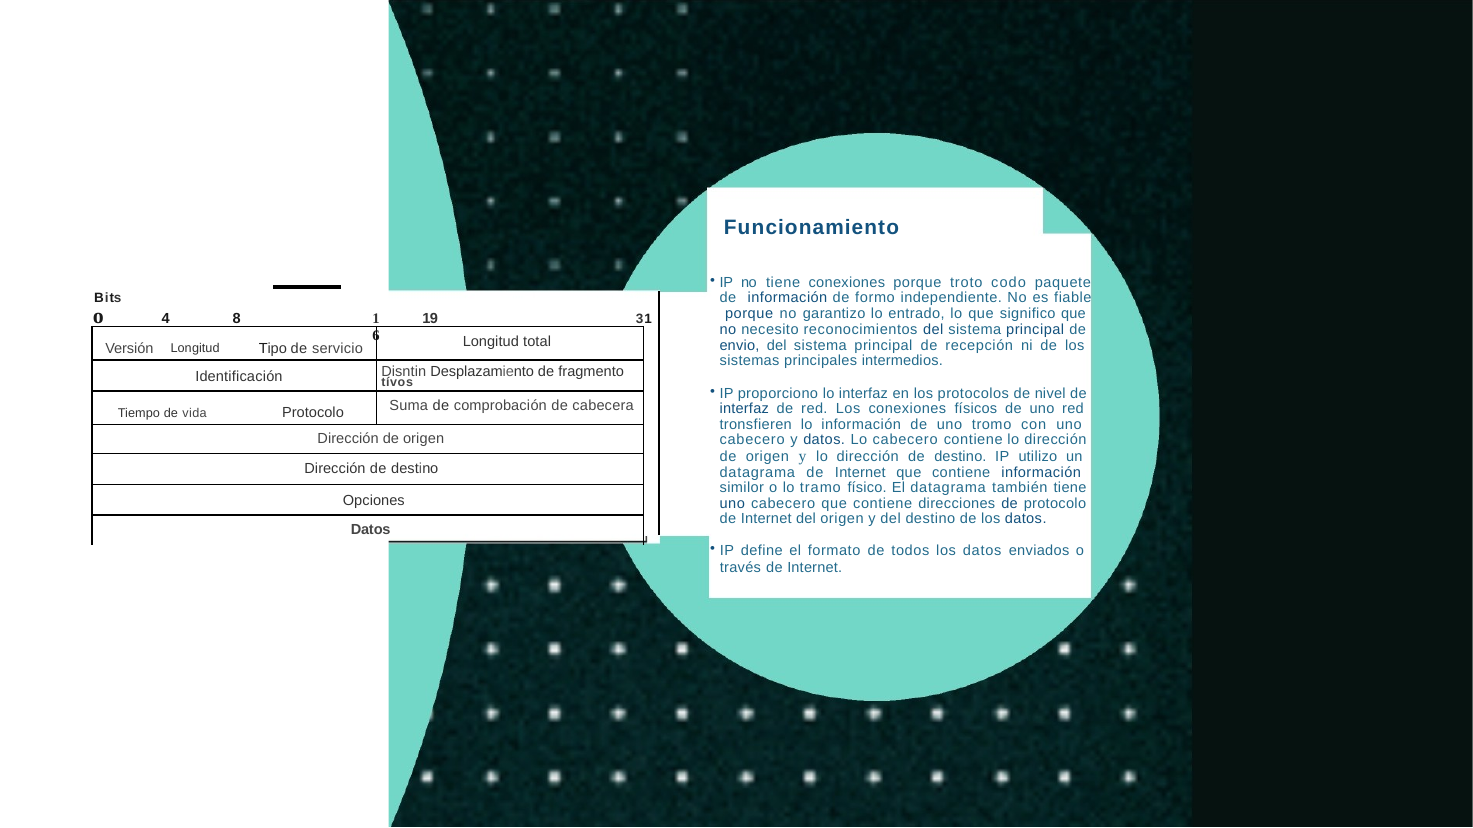

Funcionamiento
IP no tiene conexiones porque troto codo paquete de  información de formo independiente. No es fiable  porque no garantizo lo entrado, lo que significo que  no necesito reconocimientos del sistema principal de  envio, del sistema principal de recepción ni de los  sistemas principales intermedios.
Bits

o
4
8
1 6
19
31
| Versión Longitud Tipo de servicio | Longitud total |
| --- | --- |
| Identificación | Disntin Desplazamiento de fragmento tívos |
| Tiempo de vida Protocolo | Suma de comprobación de cabecera |
| Dirección de origen |  |
| Dirección de destino |  |
| Opciones |  |
| Datos |  |
IP proporciono lo interfaz en los protocolos de nivel de  interfaz de red. Los conexiones físicos de uno red  tronsfieren lo información de uno tromo con uno  cabecero y datos. Lo cabecero contiene lo dirección  de origen y lo dirección de destino. IP utilizo un  datagrama de Internet que contiene información  similor o lo tramo físico. El datagrama también tiene  uno cabecero que contiene direcciones de protocolo  de Internet del origen y del destino de los datos.
IP define el formato de todos los datos enviados o  través de Internet.